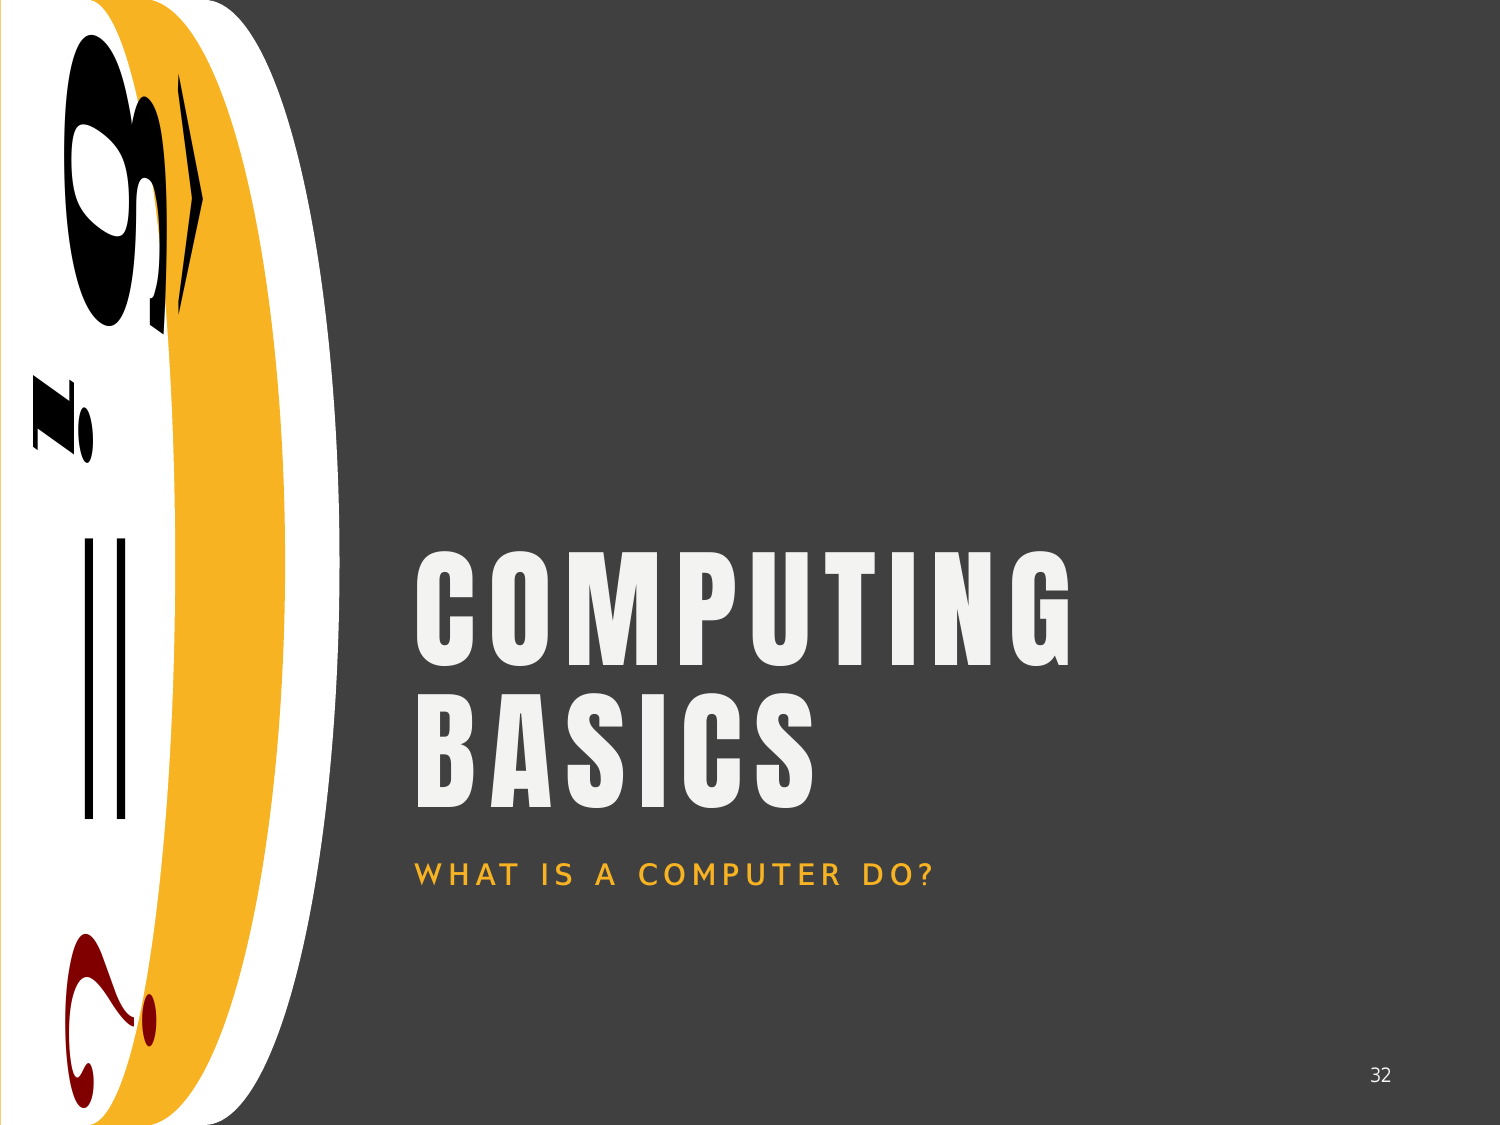

# Computing basics
What is a computer do?
32